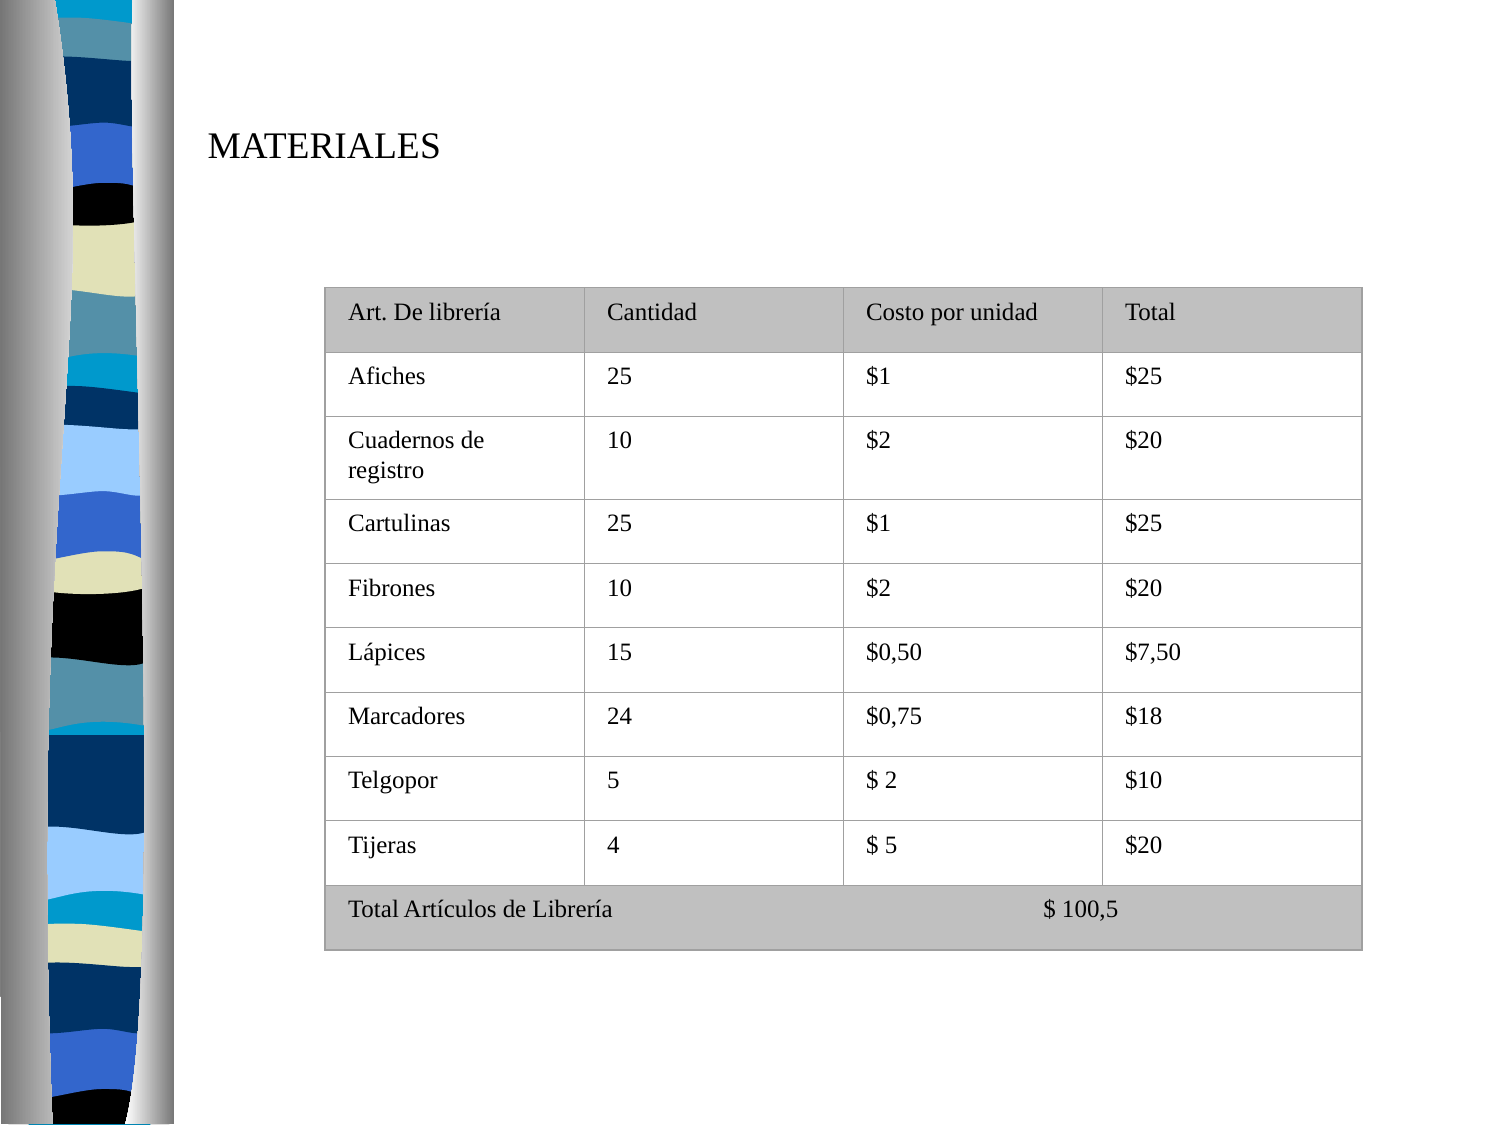

# MATERIALES

Art. De librería

Cantidad

Costo por unidad

Total

Afiches

25

$1

$25

Cuadernos de registro

10

$2

$20

Cartulinas

25

$1

$25

Fibrones

10

$2

$20

Lápices

15

$0,50

$7,50

Marcadores

24

$0,75

$18

Telgopor

5

$ 2

$10

Tijeras

4

$ 5

$20

Total Artículos de Librería                                                                     $ 100,5